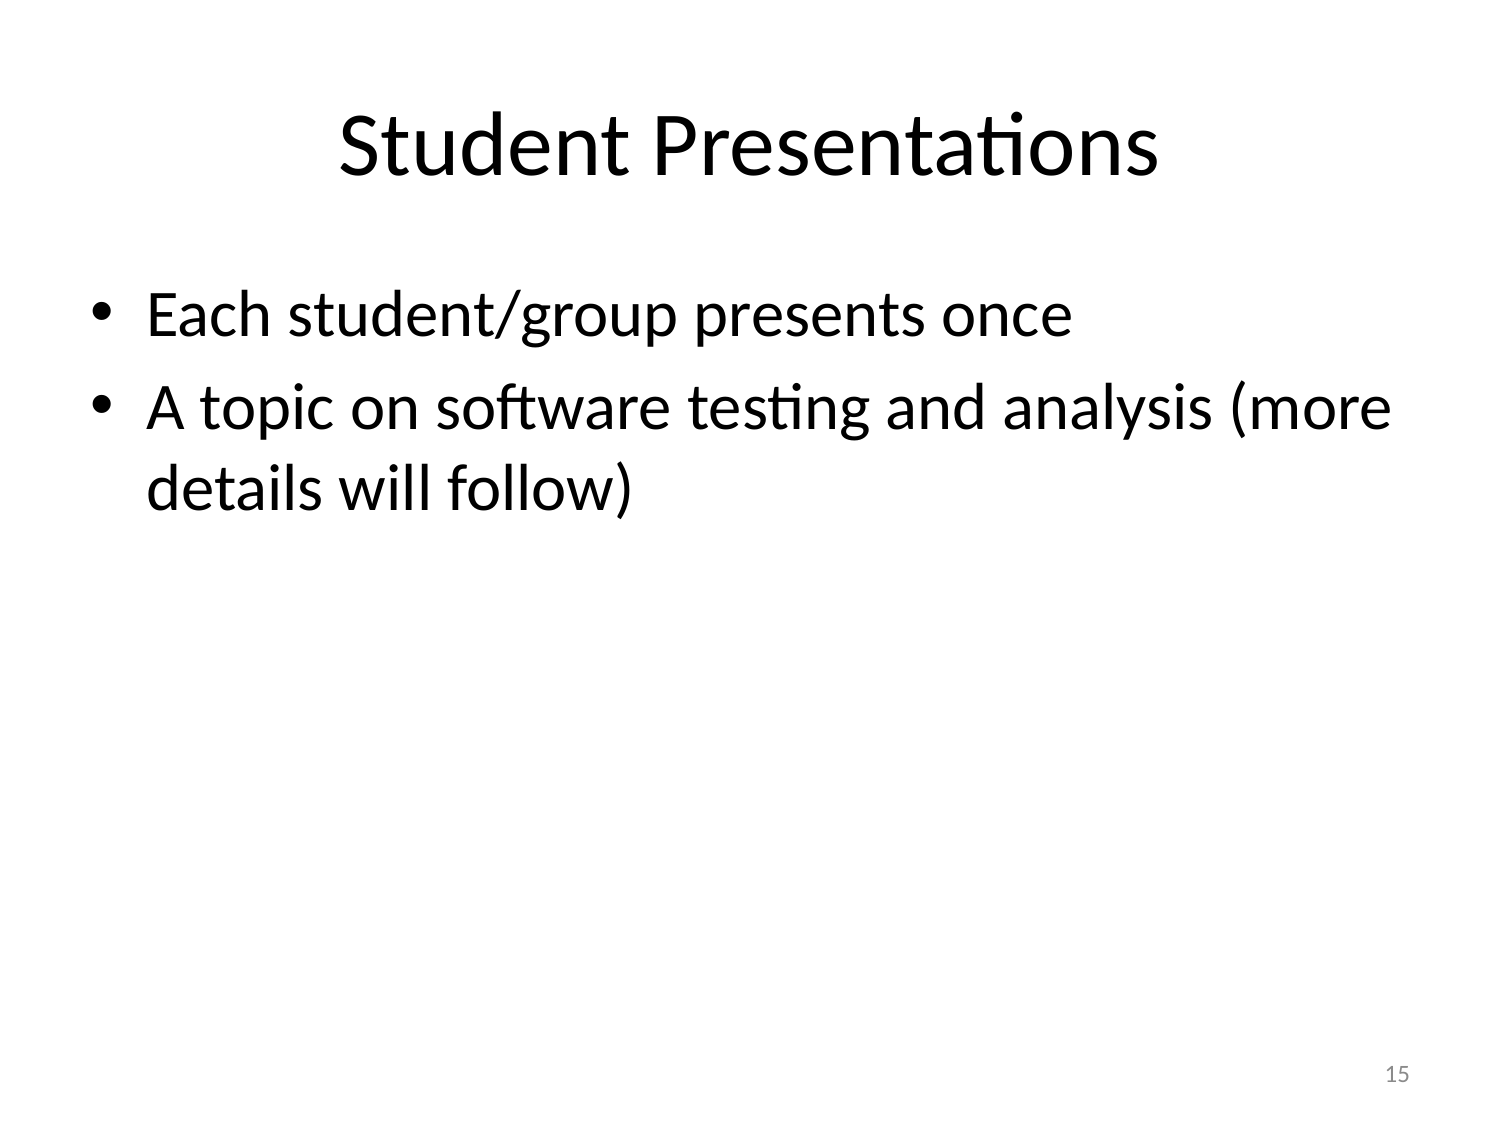

# Student Presentations
Each student/group presents once
A topic on software testing and analysis (more details will follow)

15